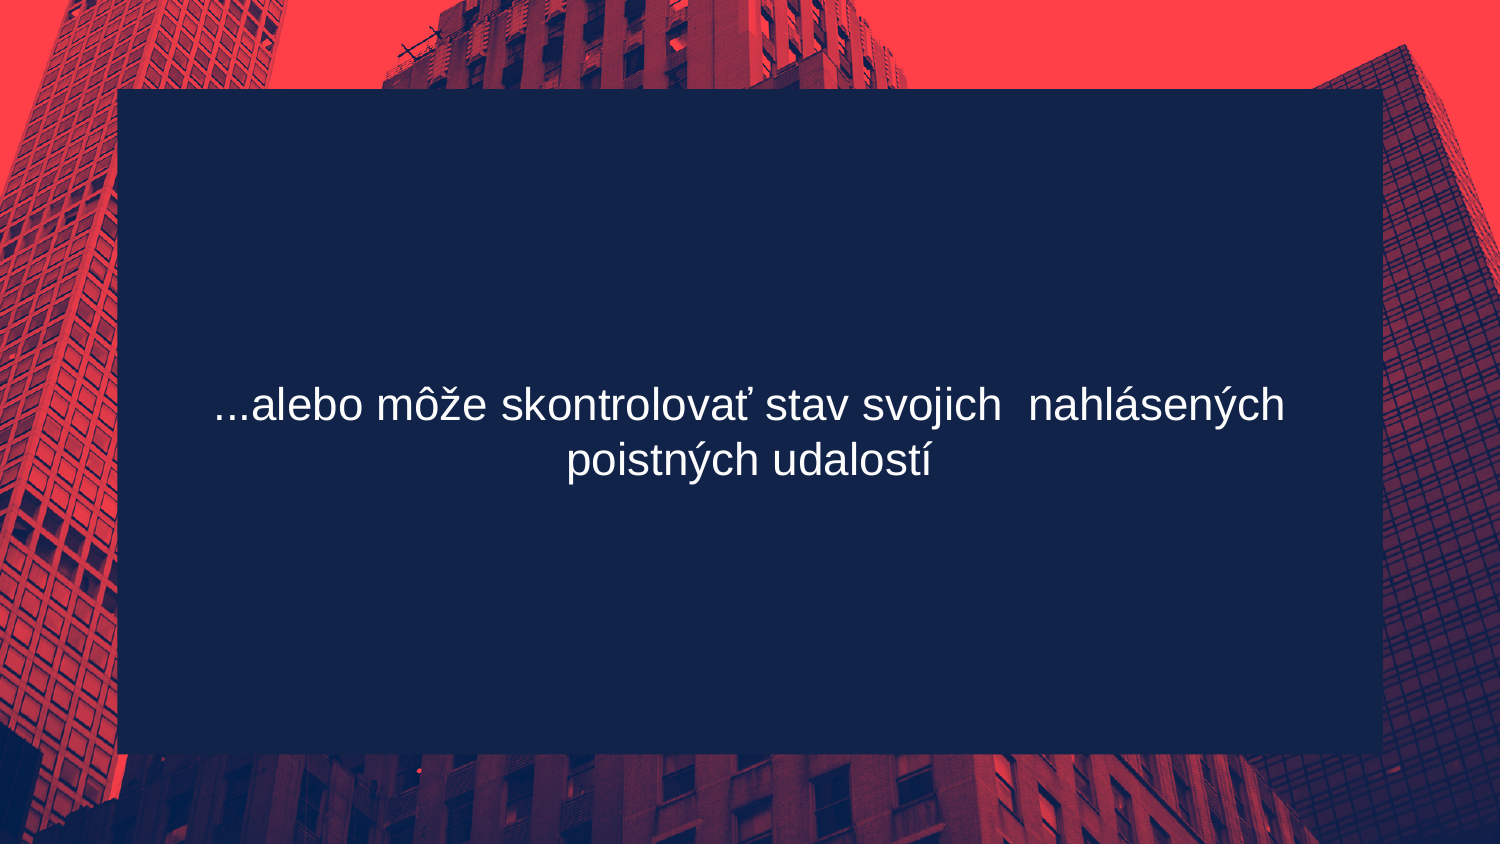

...alebo môže skontrolovať stav svojich  nahlásených poistných udalostí